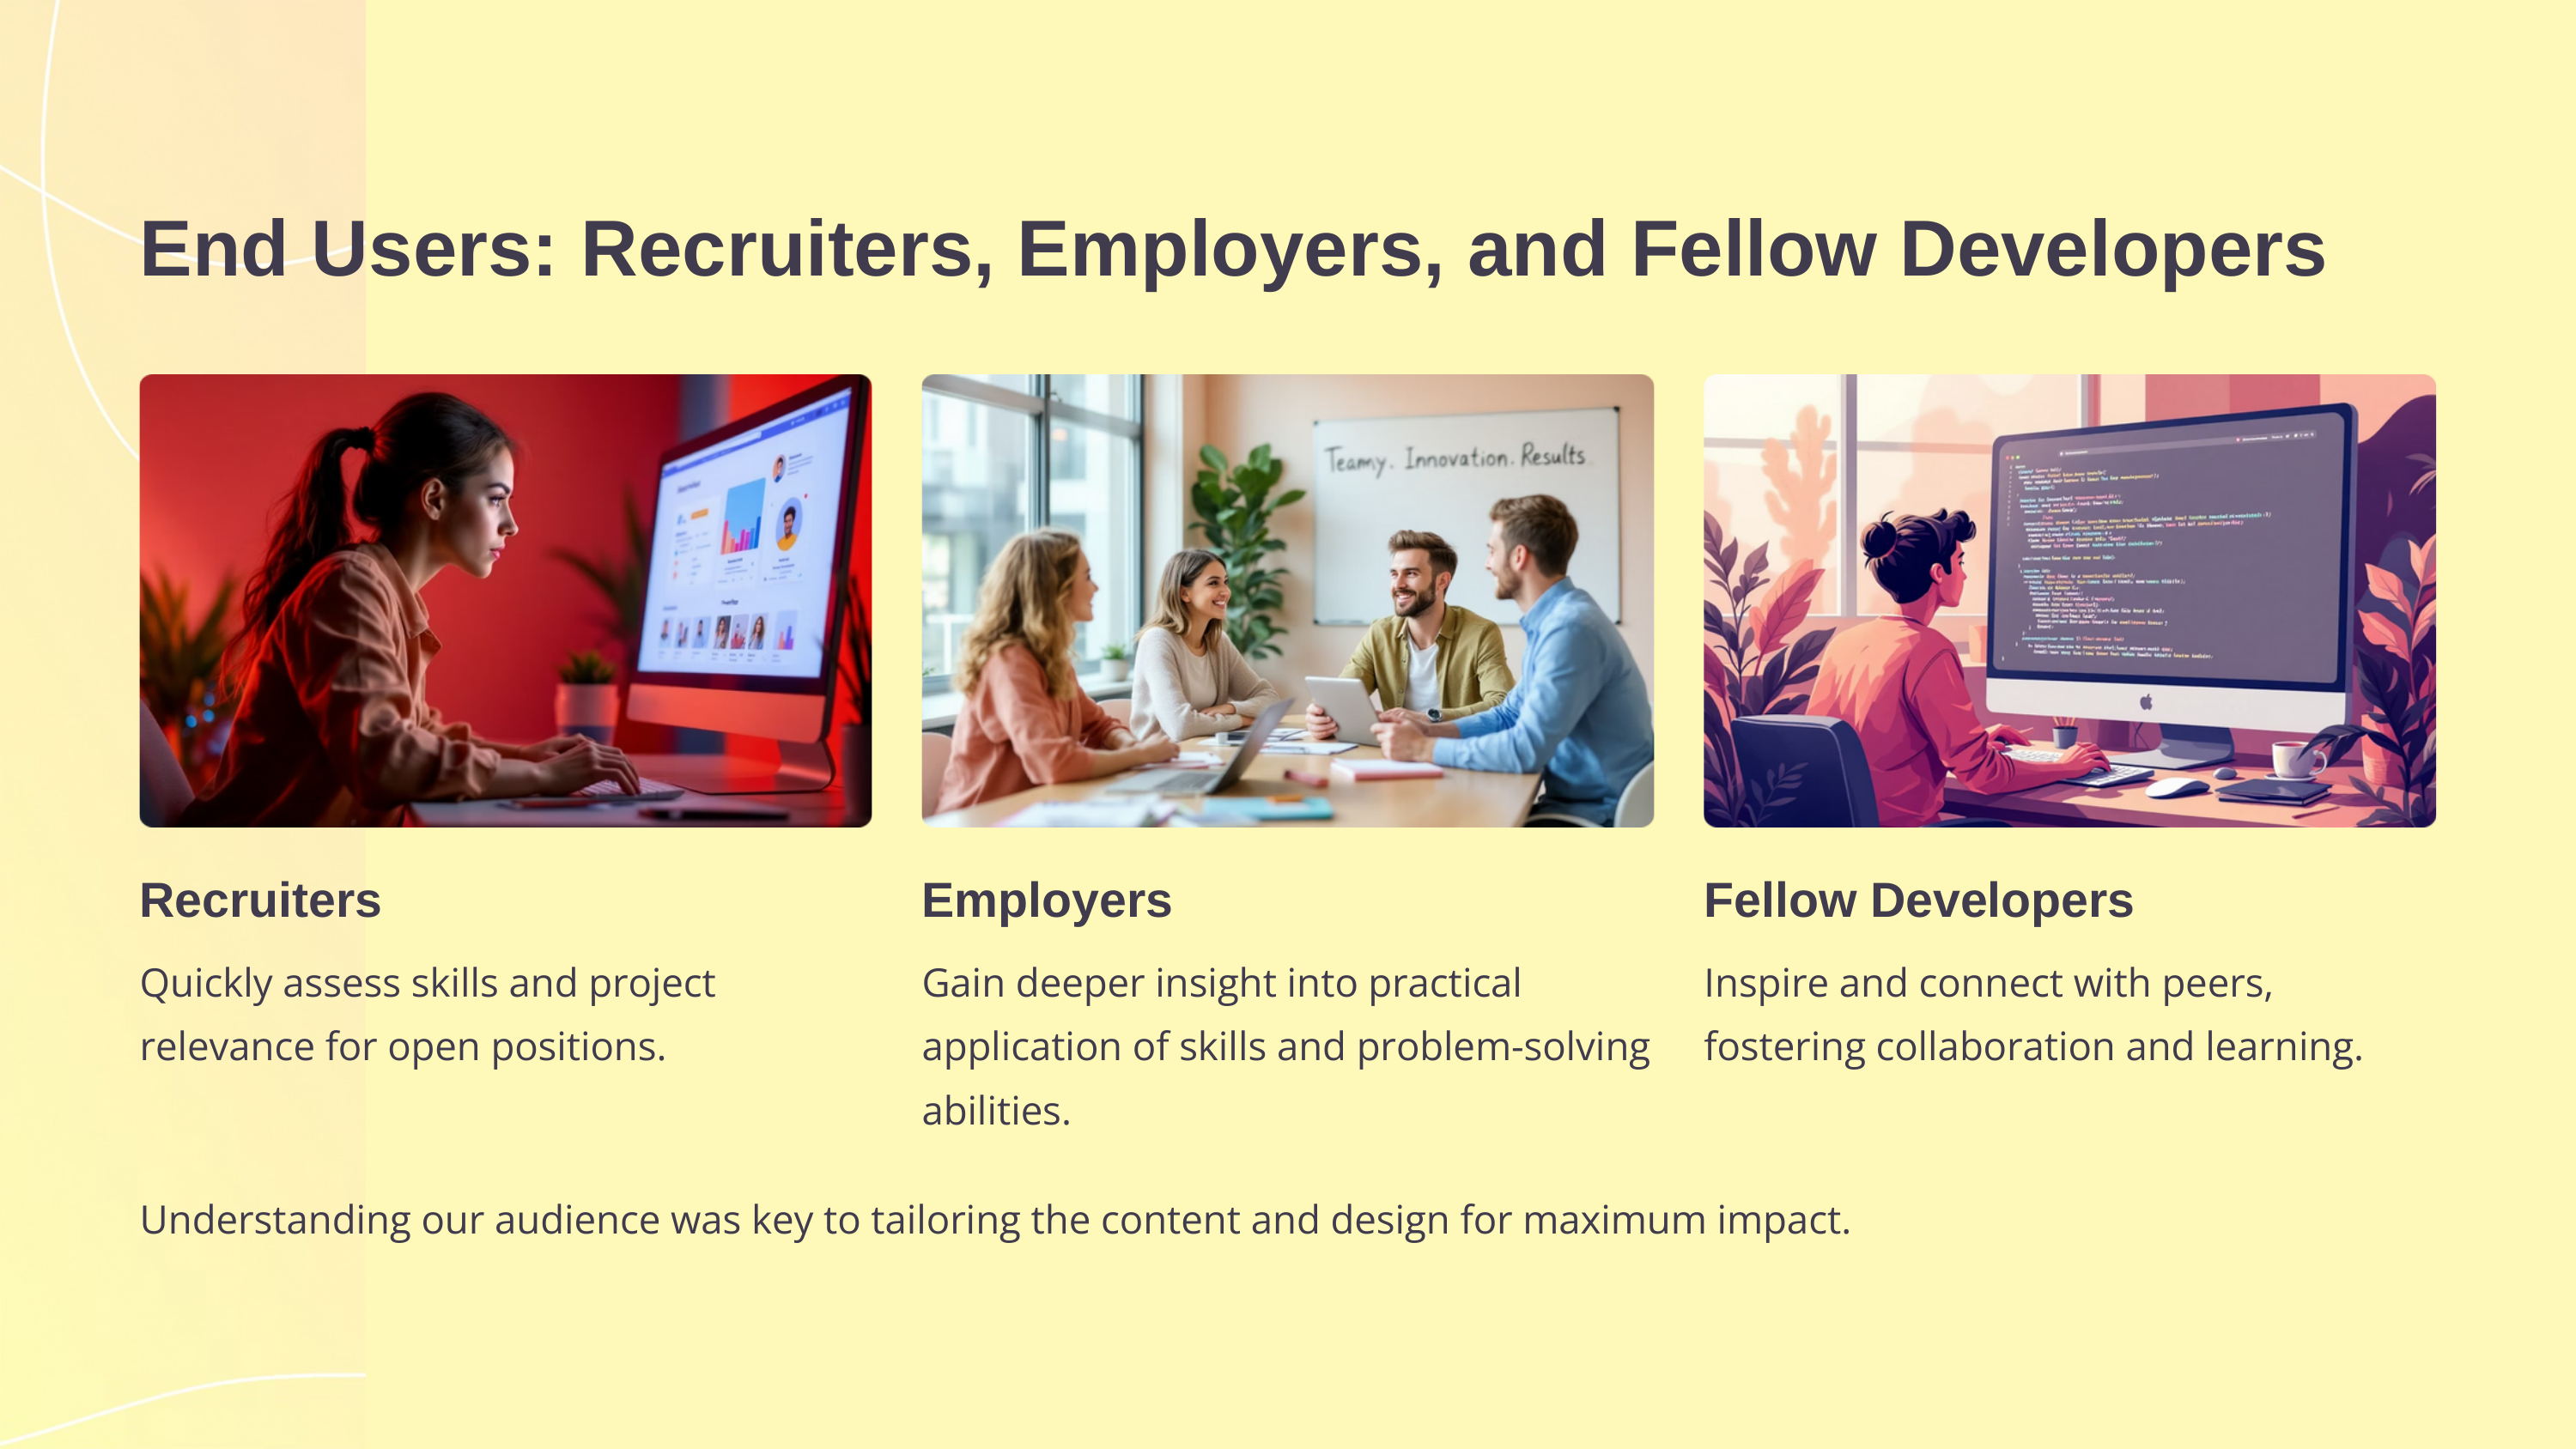

End Users: Recruiters, Employers, and Fellow Developers

Recruiters
Employers
Fellow Developers
Quickly assess skills and project relevance for open positions.
Gain deeper insight into practical application of skills and problem-solving abilities.
Inspire and connect with peers, fostering collaboration and learning.
Understanding our audience was key to tailoring the content and design for maximum impact.